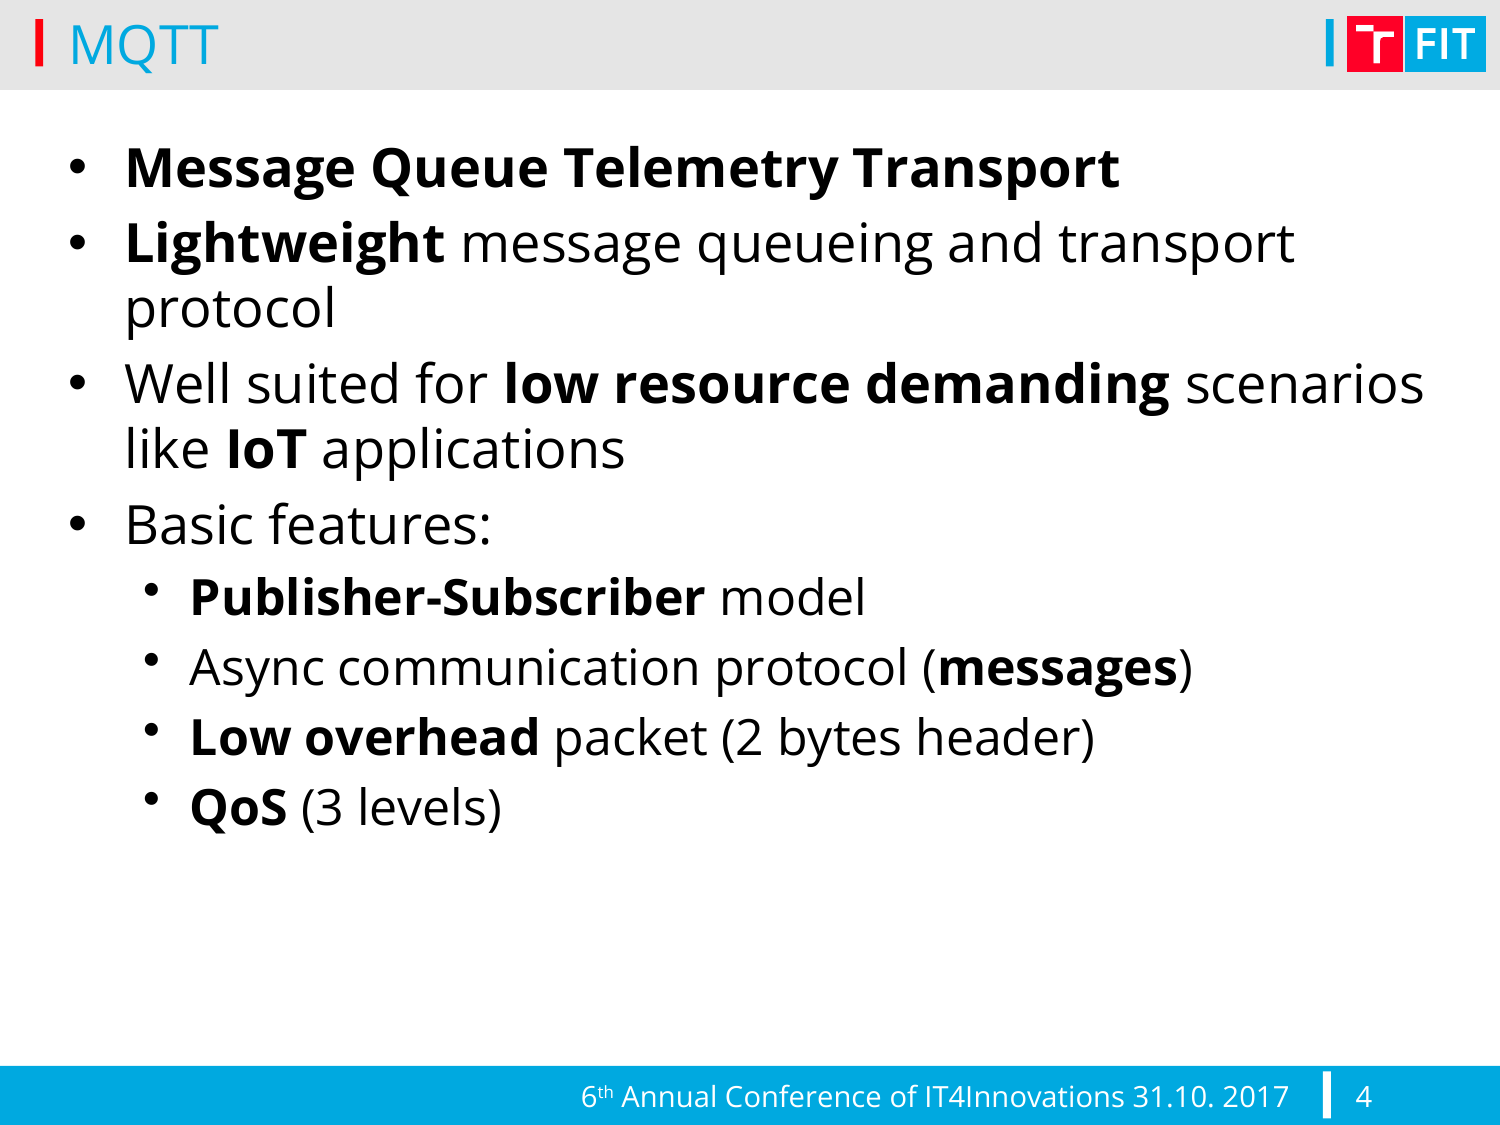

# MQTT
Message Queue Telemetry Transport
Lightweight message queueing and transport protocol
Well suited for low resource demanding scenarios like IoT applications
Basic features:
Publisher-Subscriber model
Async communication protocol (messages)
Low overhead packet (2 bytes header)
QoS (3 levels)
6th Annual Conference of IT4Innovations 31.10. 2017
4